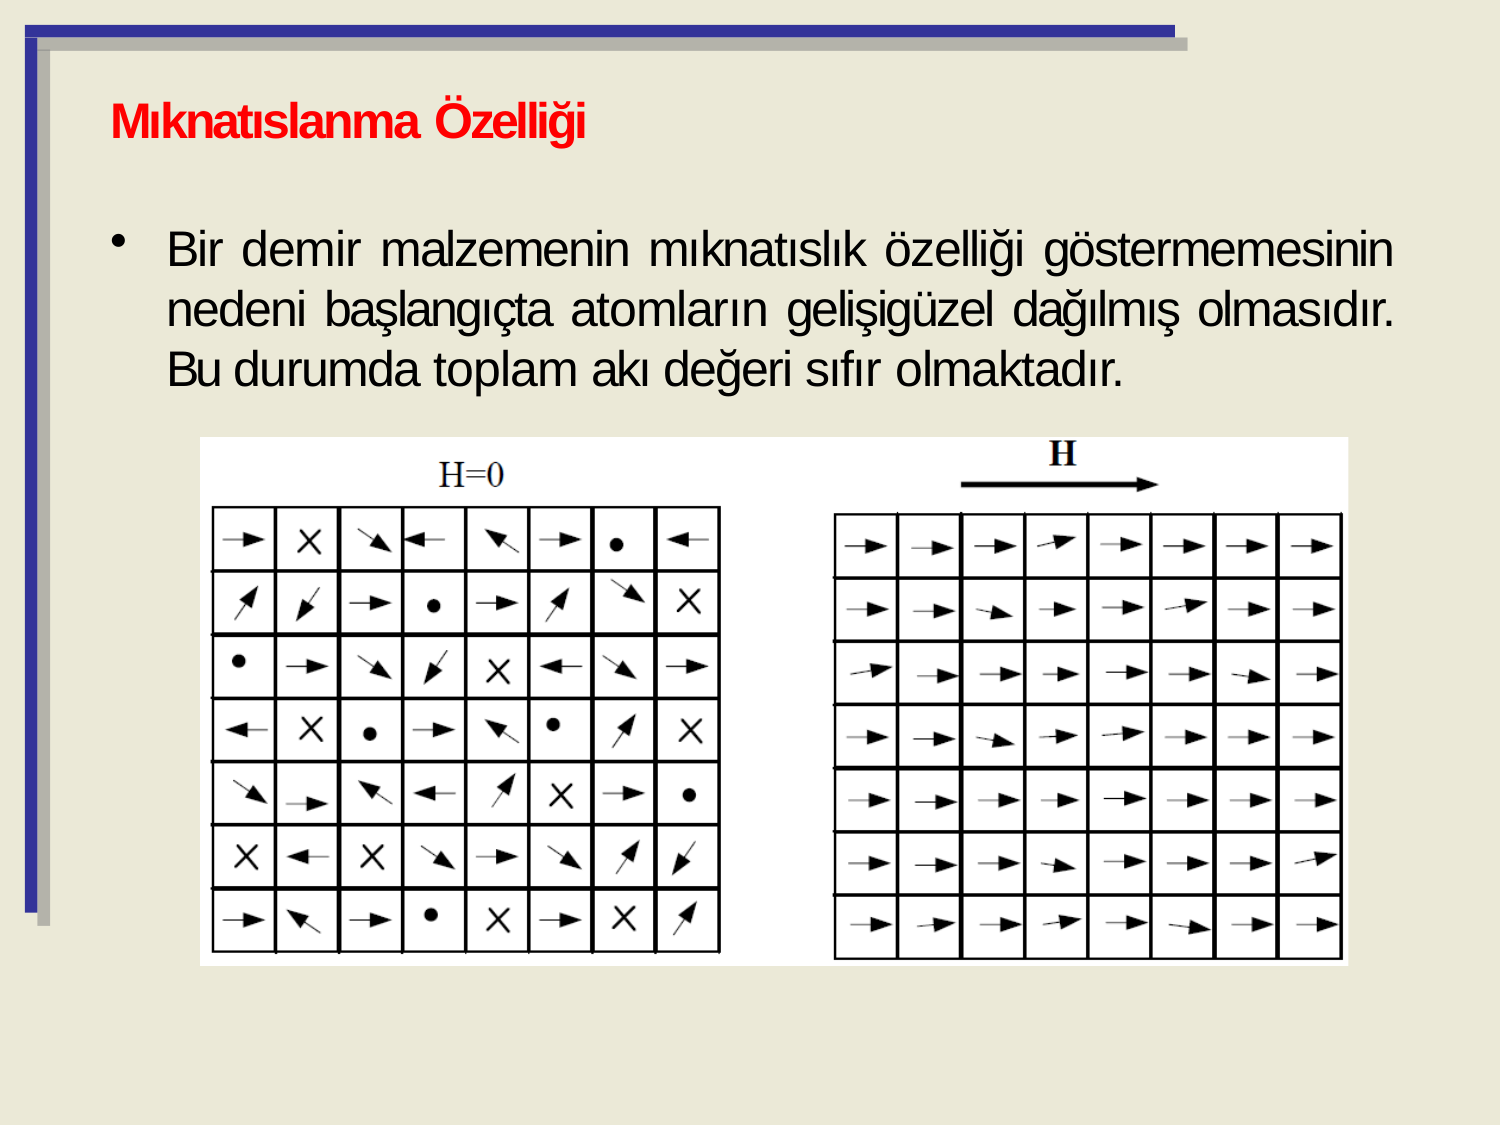

Mıknatıslanma Özelliği

Bir demir malzemenin mıknatıslık özelliği göstermemesinin  nedeni başlangıçta atomların gelişigüzel dağılmış olmasıdır.  Bu durumda toplam akı değeri sıfır olmaktadır.